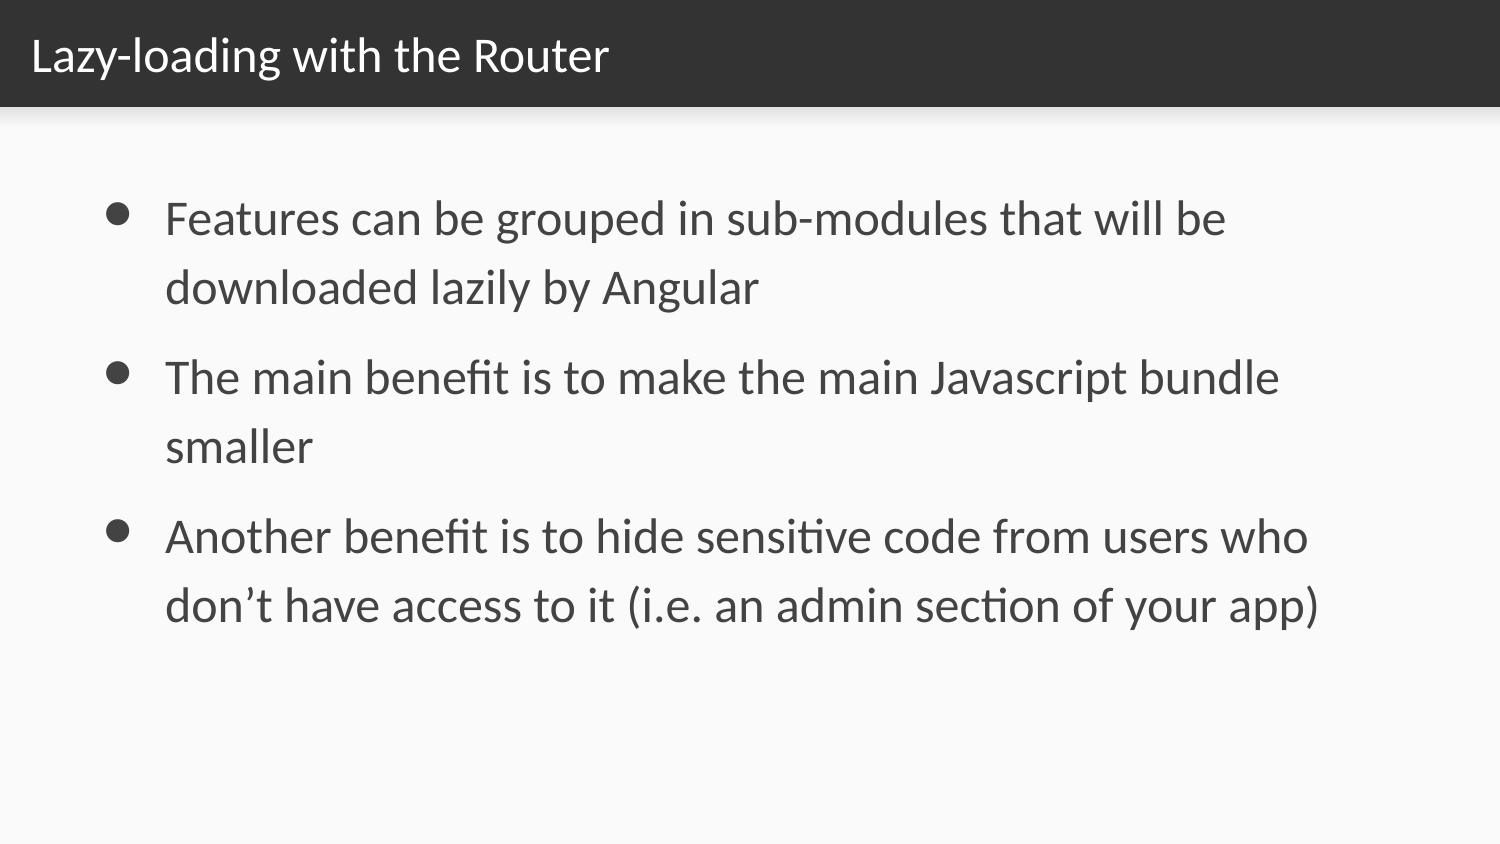

# Lazy-loading with the Router
Features can be grouped in sub-modules that will be downloaded lazily by Angular
The main benefit is to make the main Javascript bundle smaller
Another benefit is to hide sensitive code from users who don’t have access to it (i.e. an admin section of your app)